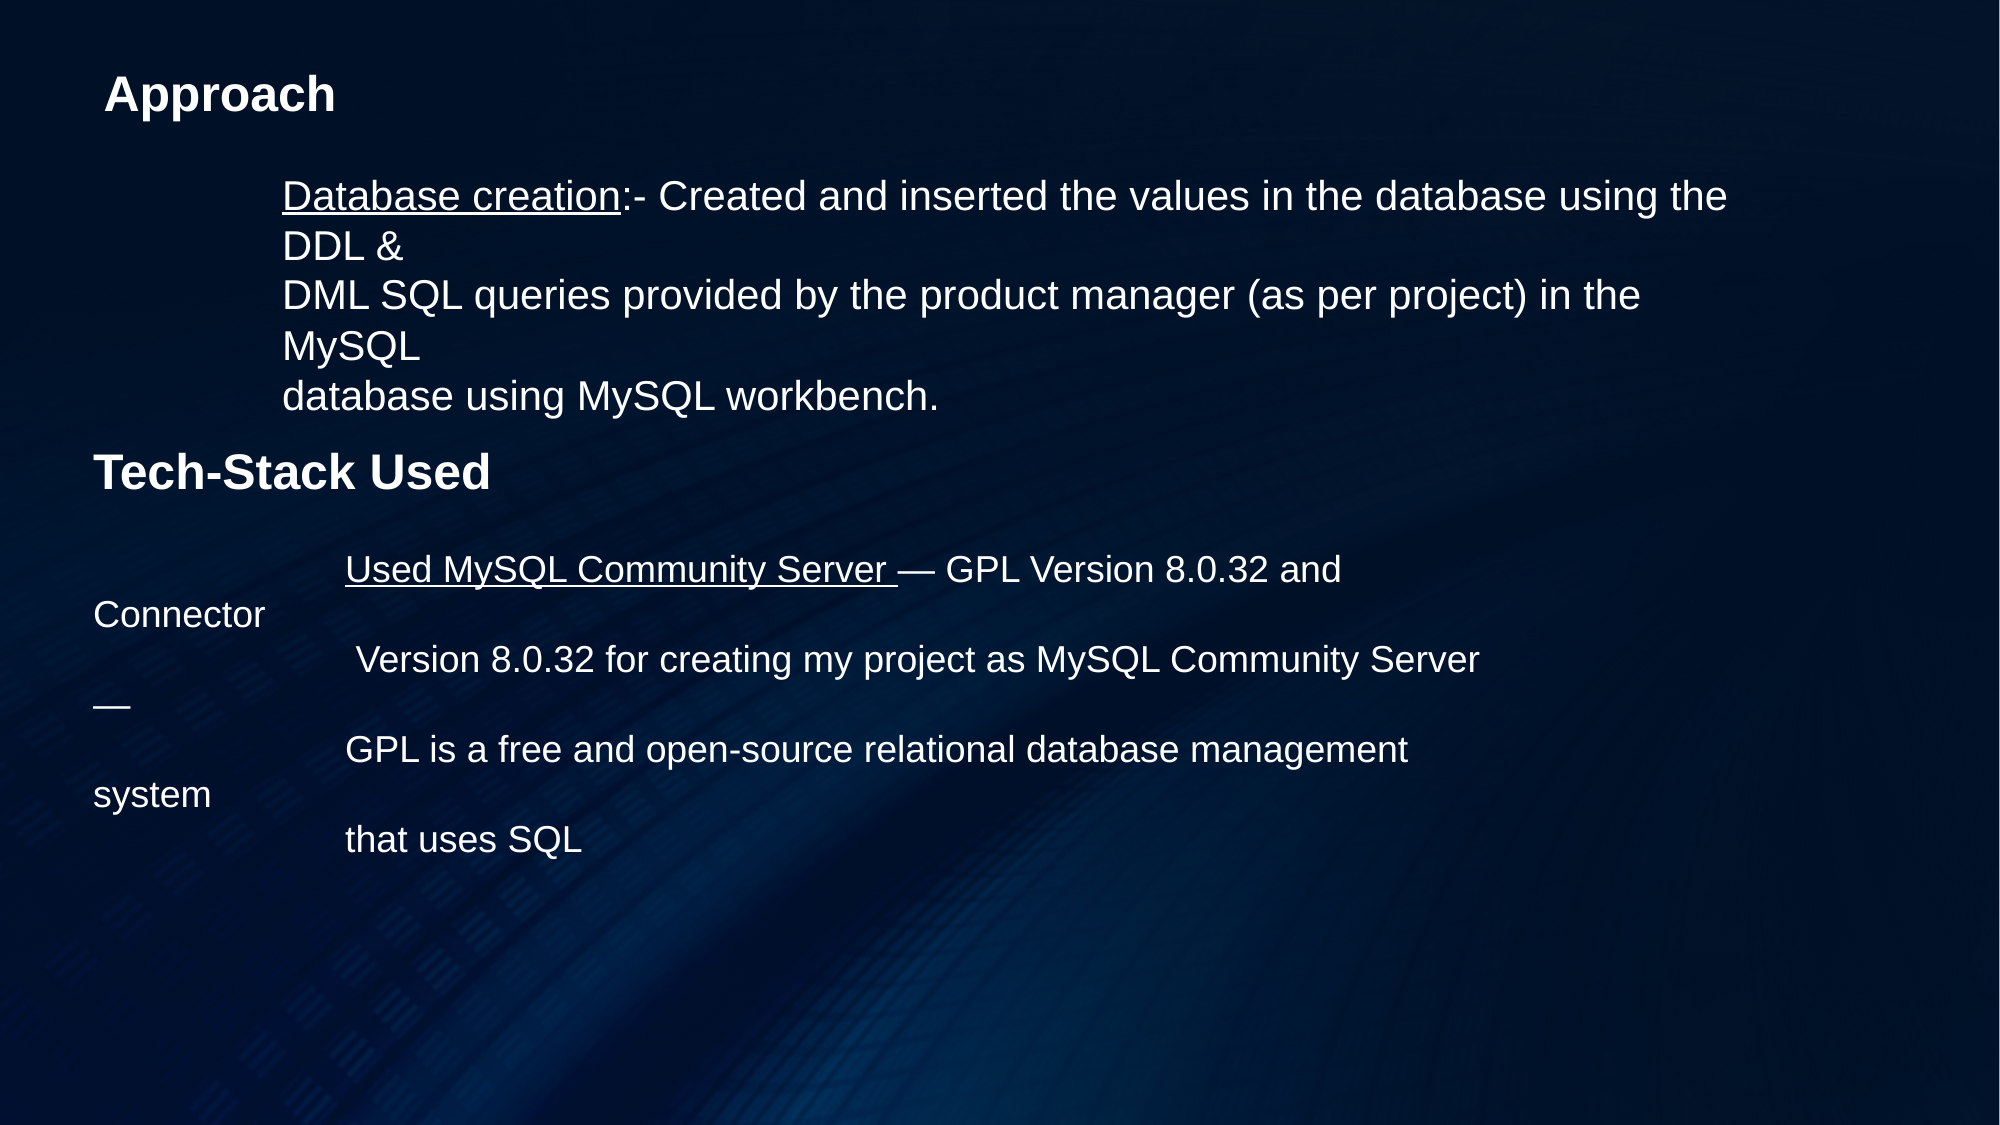

Approach
Database creation:- Created and inserted the values in the database using the DDL &
DML SQL queries provided by the product manager (as per project) in the MySQL
database using MySQL workbench.
Tech-Stack Used

                        Used MySQL Community Server — GPL Version 8.0.32 and Connector
                         Version 8.0.32 for creating my project as MySQL Community Server —
                        GPL is a free and open-source relational database management system
                        that uses SQL